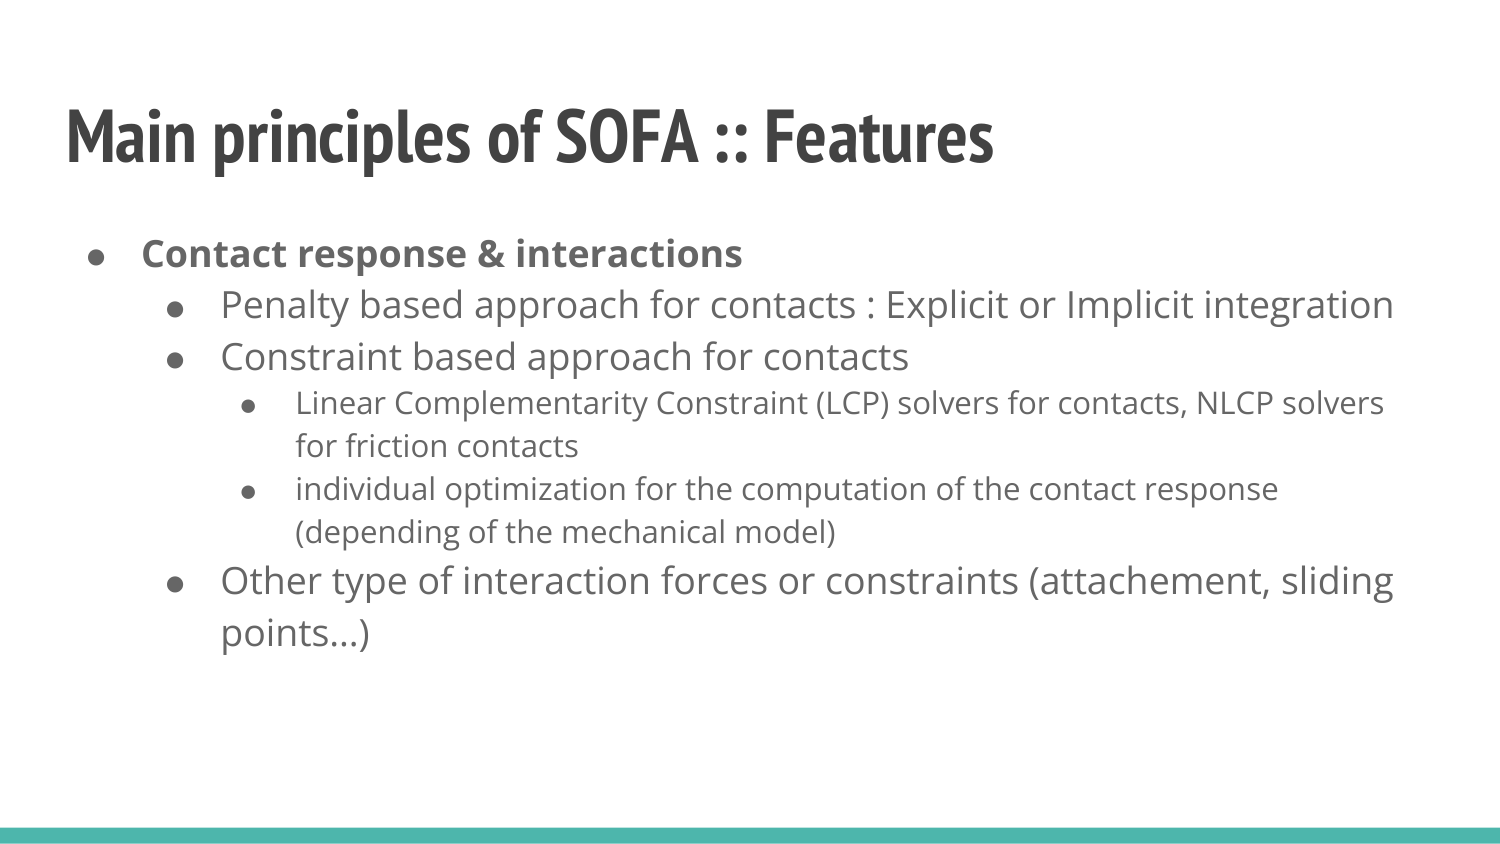

# Main principles of SOFA :: Features
Contact response & interactions
Penalty based approach for contacts : Explicit or Implicit integration
Constraint based approach for contacts
Linear Complementarity Constraint (LCP) solvers for contacts, NLCP solvers for friction contacts
individual optimization for the computation of the contact response (depending of the mechanical model)
Other type of interaction forces or constraints (attachement, sliding points...)